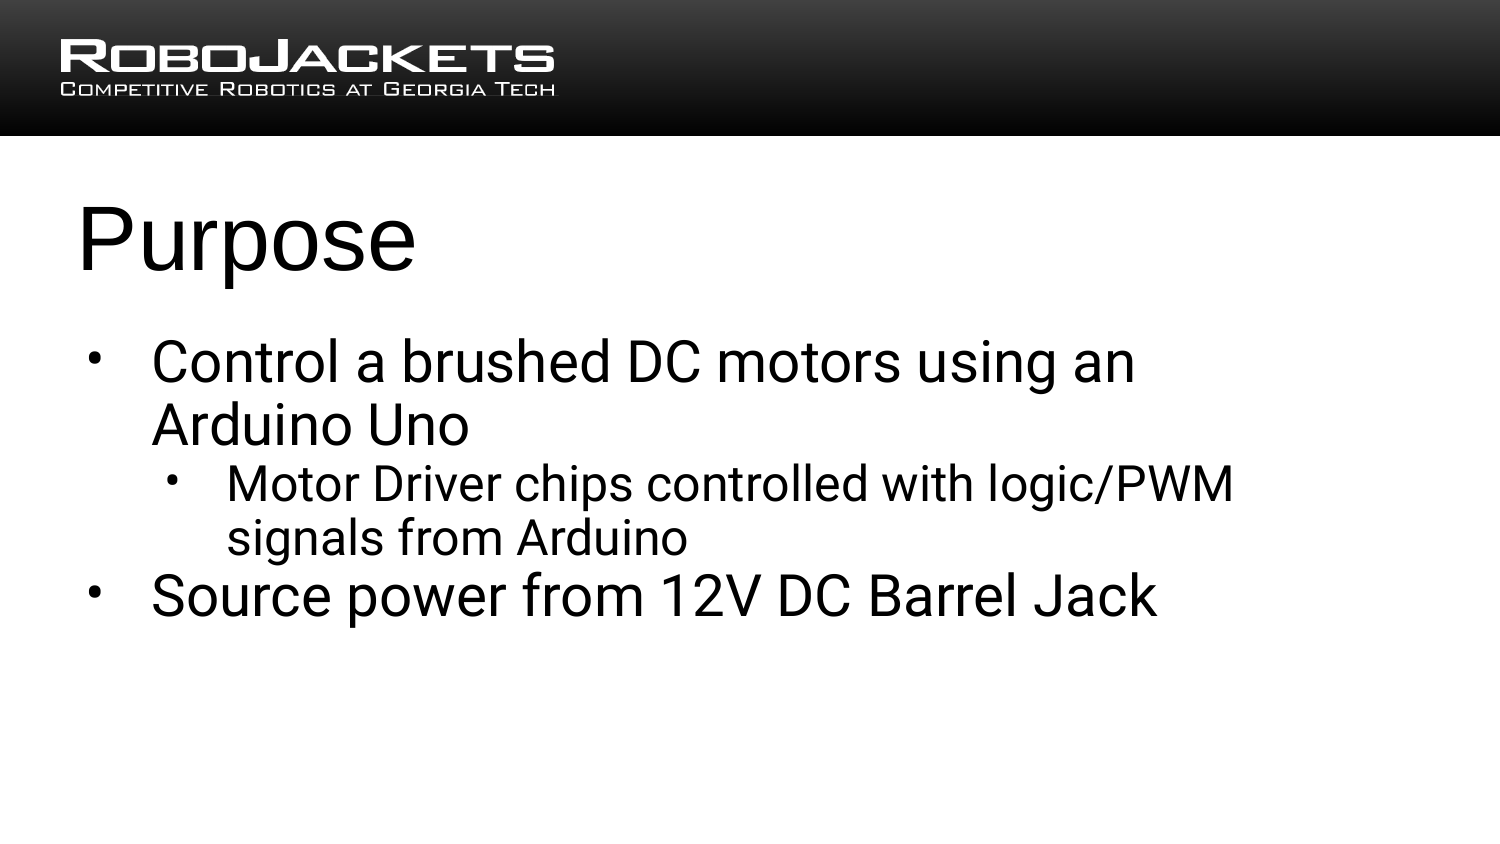

# Purpose
Control a brushed DC motors using an Arduino Uno
Motor Driver chips controlled with logic/PWM signals from Arduino
Source power from 12V DC Barrel Jack